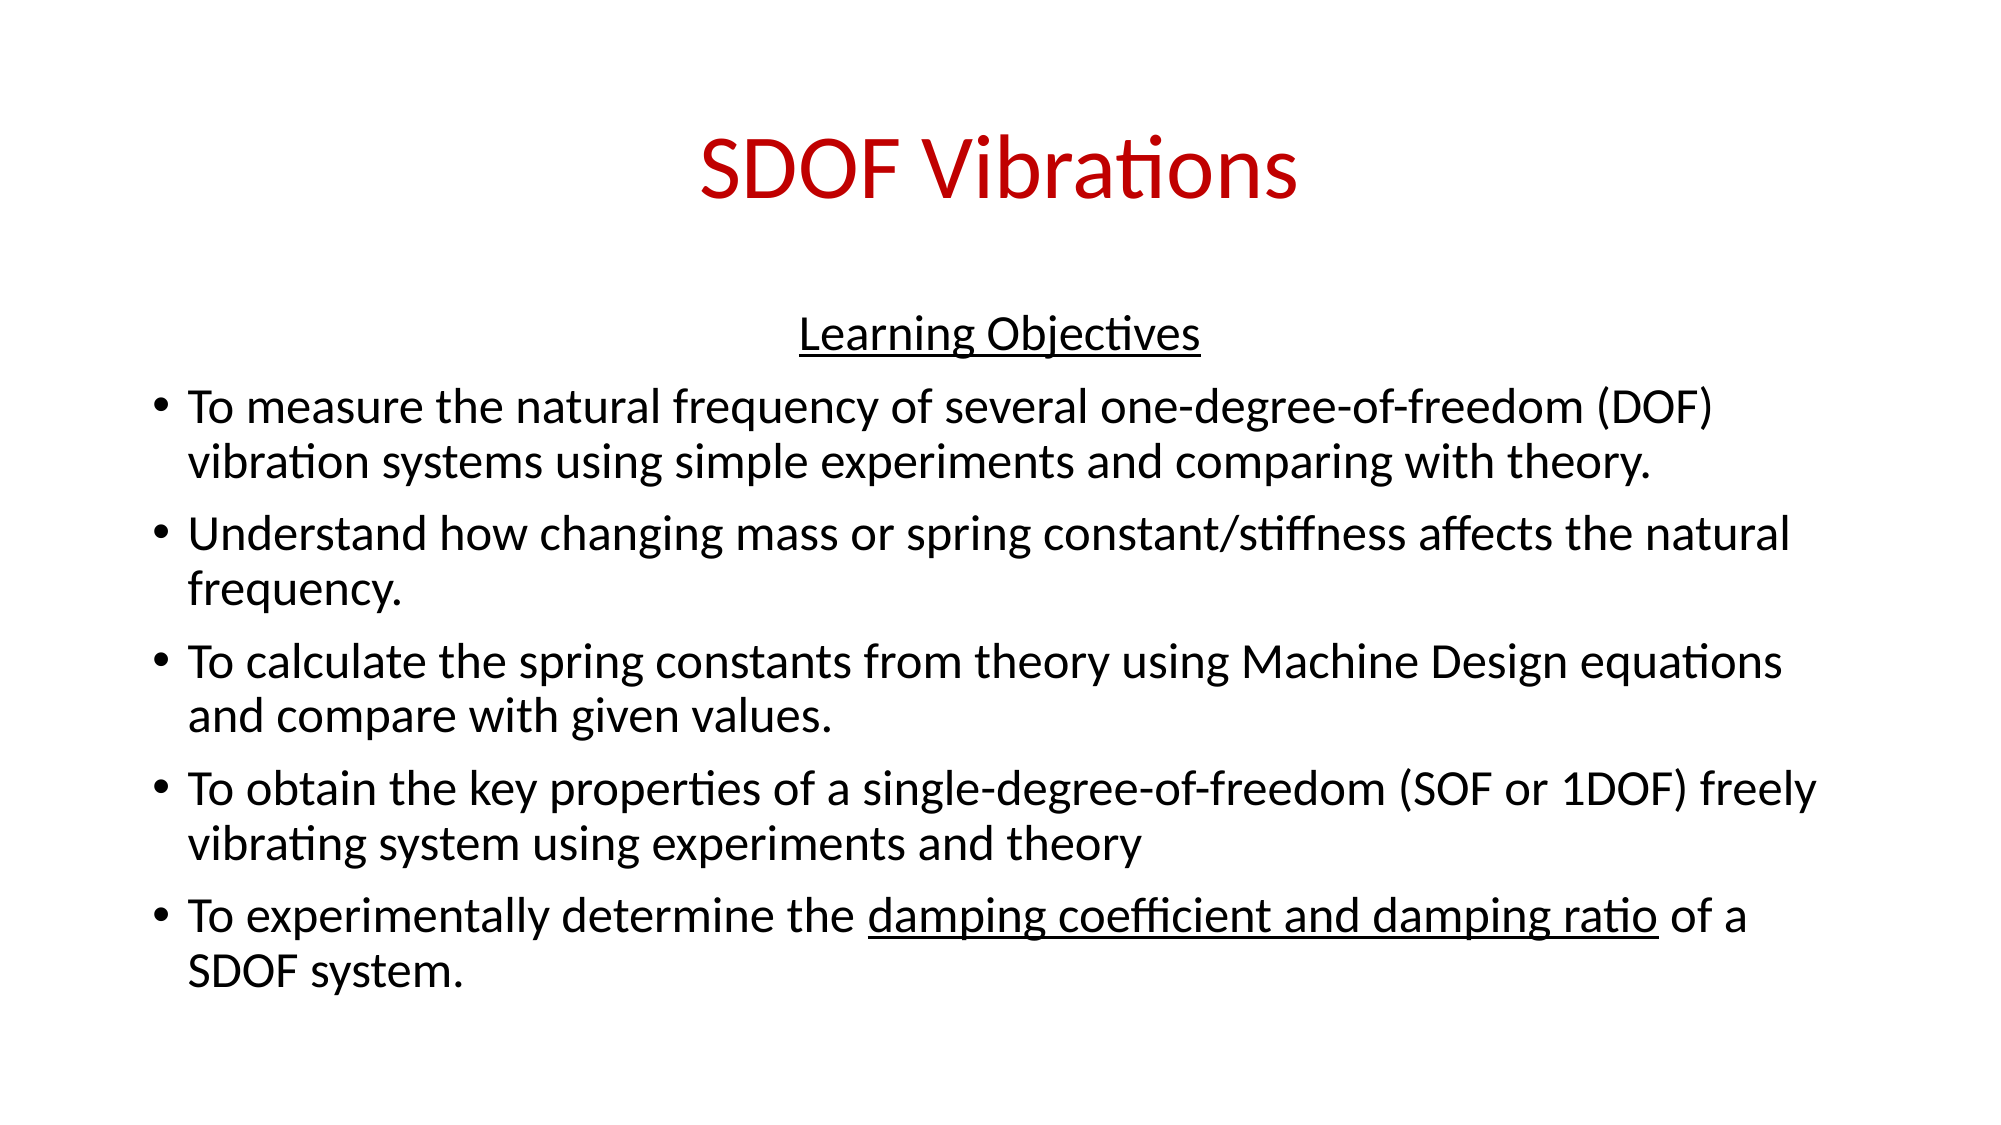

# SDOF Vibrations
Learning Objectives
To measure the natural frequency of several one-degree-of-freedom (DOF) vibration systems using simple experiments and comparing with theory.
Understand how changing mass or spring constant/stiffness affects the natural frequency.
To calculate the spring constants from theory using Machine Design equations and compare with given values.
To obtain the key properties of a single-degree-of-freedom (SOF or 1DOF) freely vibrating system using experiments and theory
To experimentally determine the damping coefficient and damping ratio of a SDOF system.